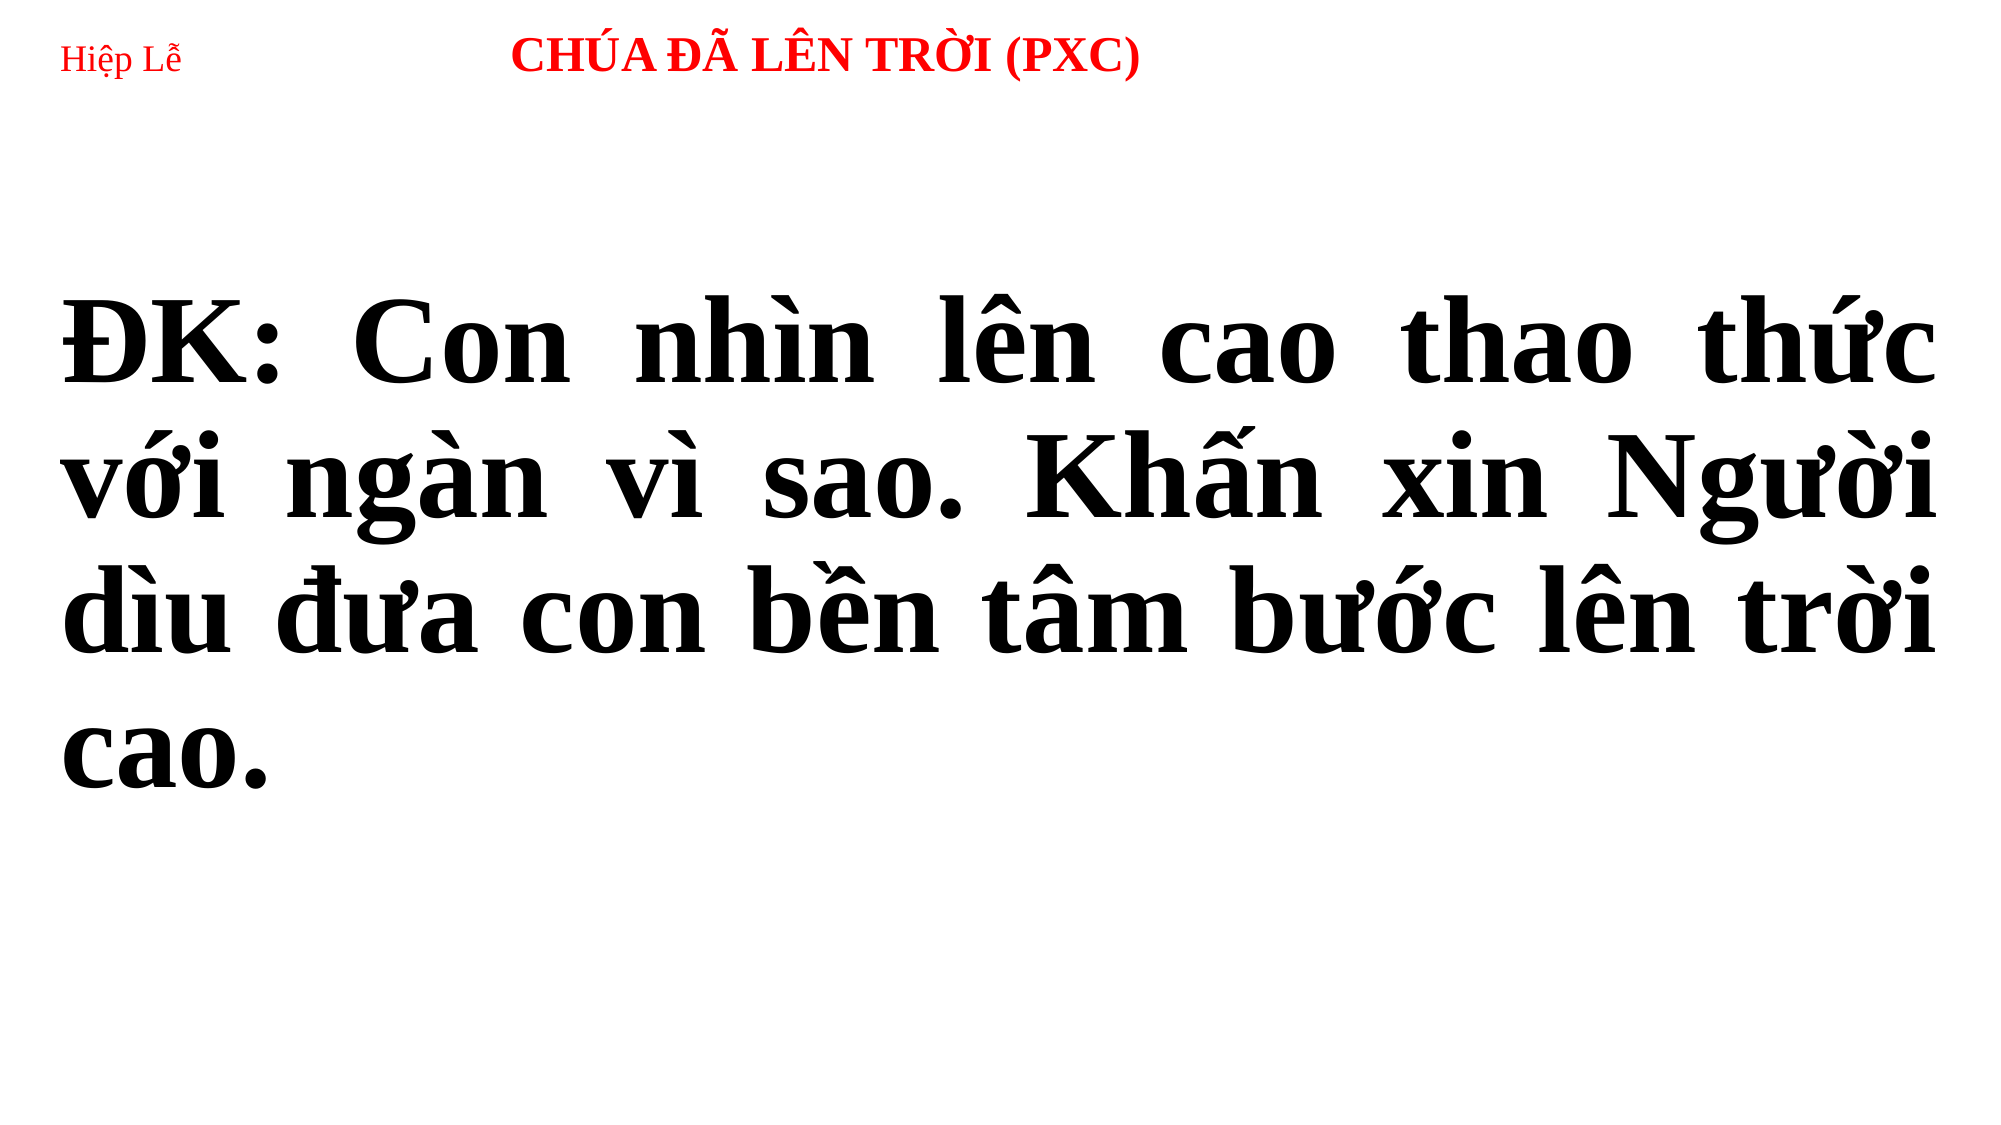

# Hiệp Lễ                    	CHÚA ĐÃ LÊN TRỜI (PXC)
ĐK: Con nhìn lên cao thao thức với ngàn vì sao. Khấn xin Người dìu đưa con bền tâm bước lên trời cao.